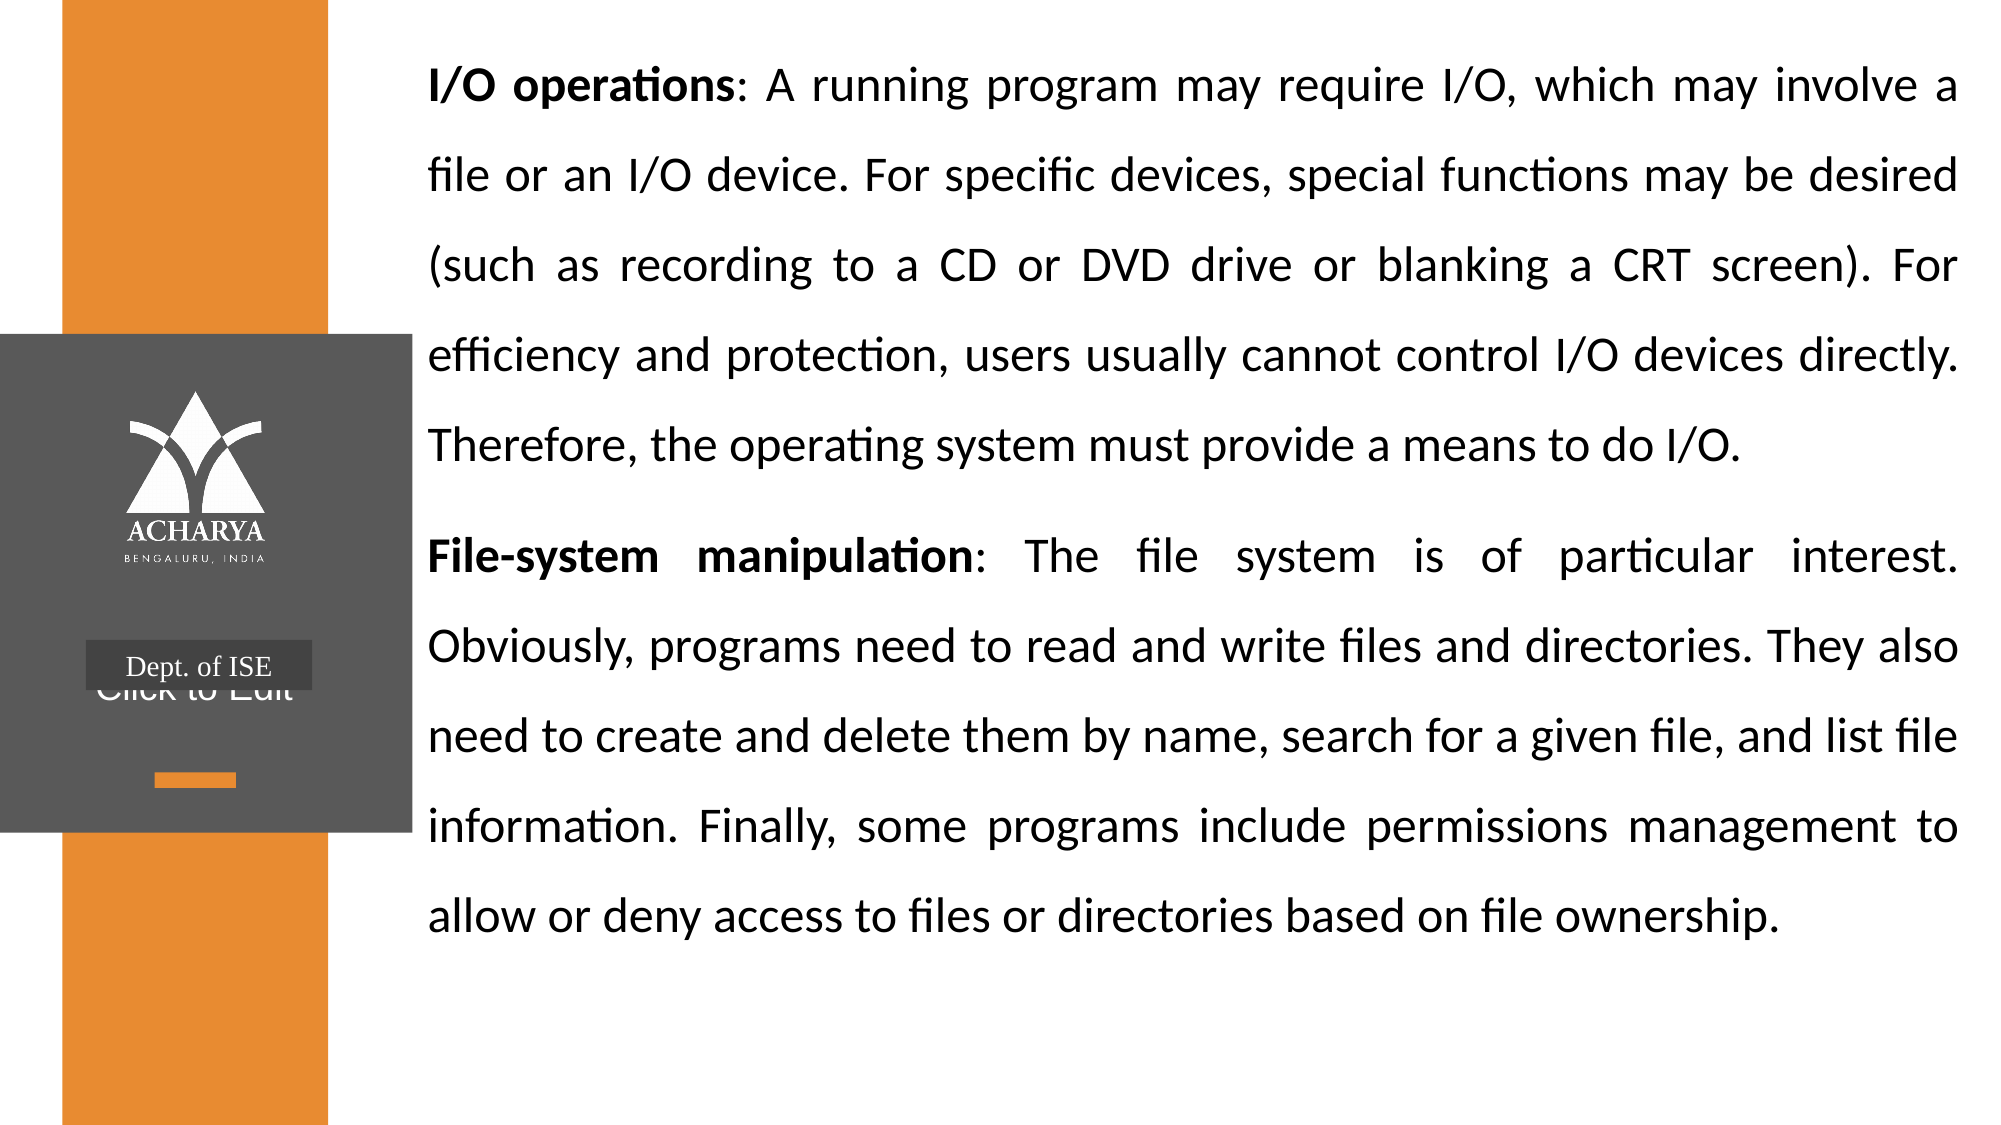

I/O operations: A running program may require I/O, which may involve a file or an I/O device. For specific devices, special functions may be desired (such as recording to a CD or DVD drive or blanking a CRT screen). For efficiency and protection, users usually cannot control I/O devices directly. Therefore, the operating system must provide a means to do I/O.
File-system manipulation: The file system is of particular interest. Obviously, programs need to read and write files and directories. They also need to create and delete them by name, search for a given file, and list file information. Finally, some programs include permissions management to allow or deny access to files or directories based on file ownership.

Dept. of ISE